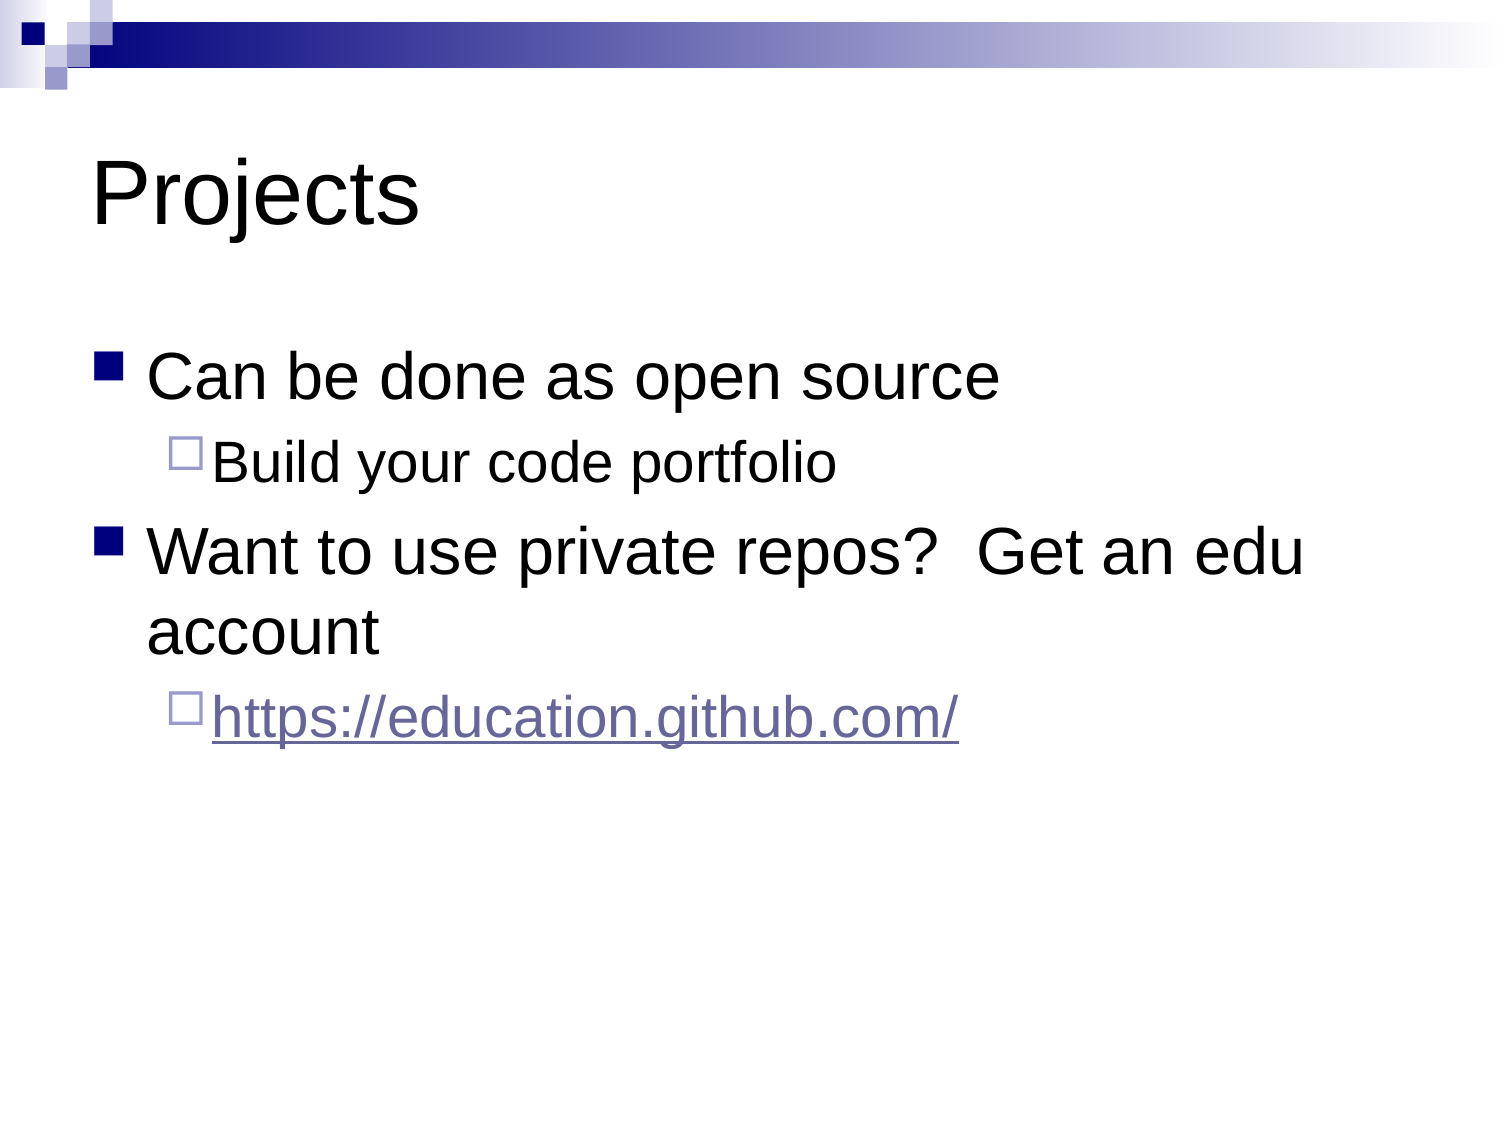

# Projects
Can be done as open source
Build your code portfolio
Want to use private repos?  Get an edu account
https://education.github.com/